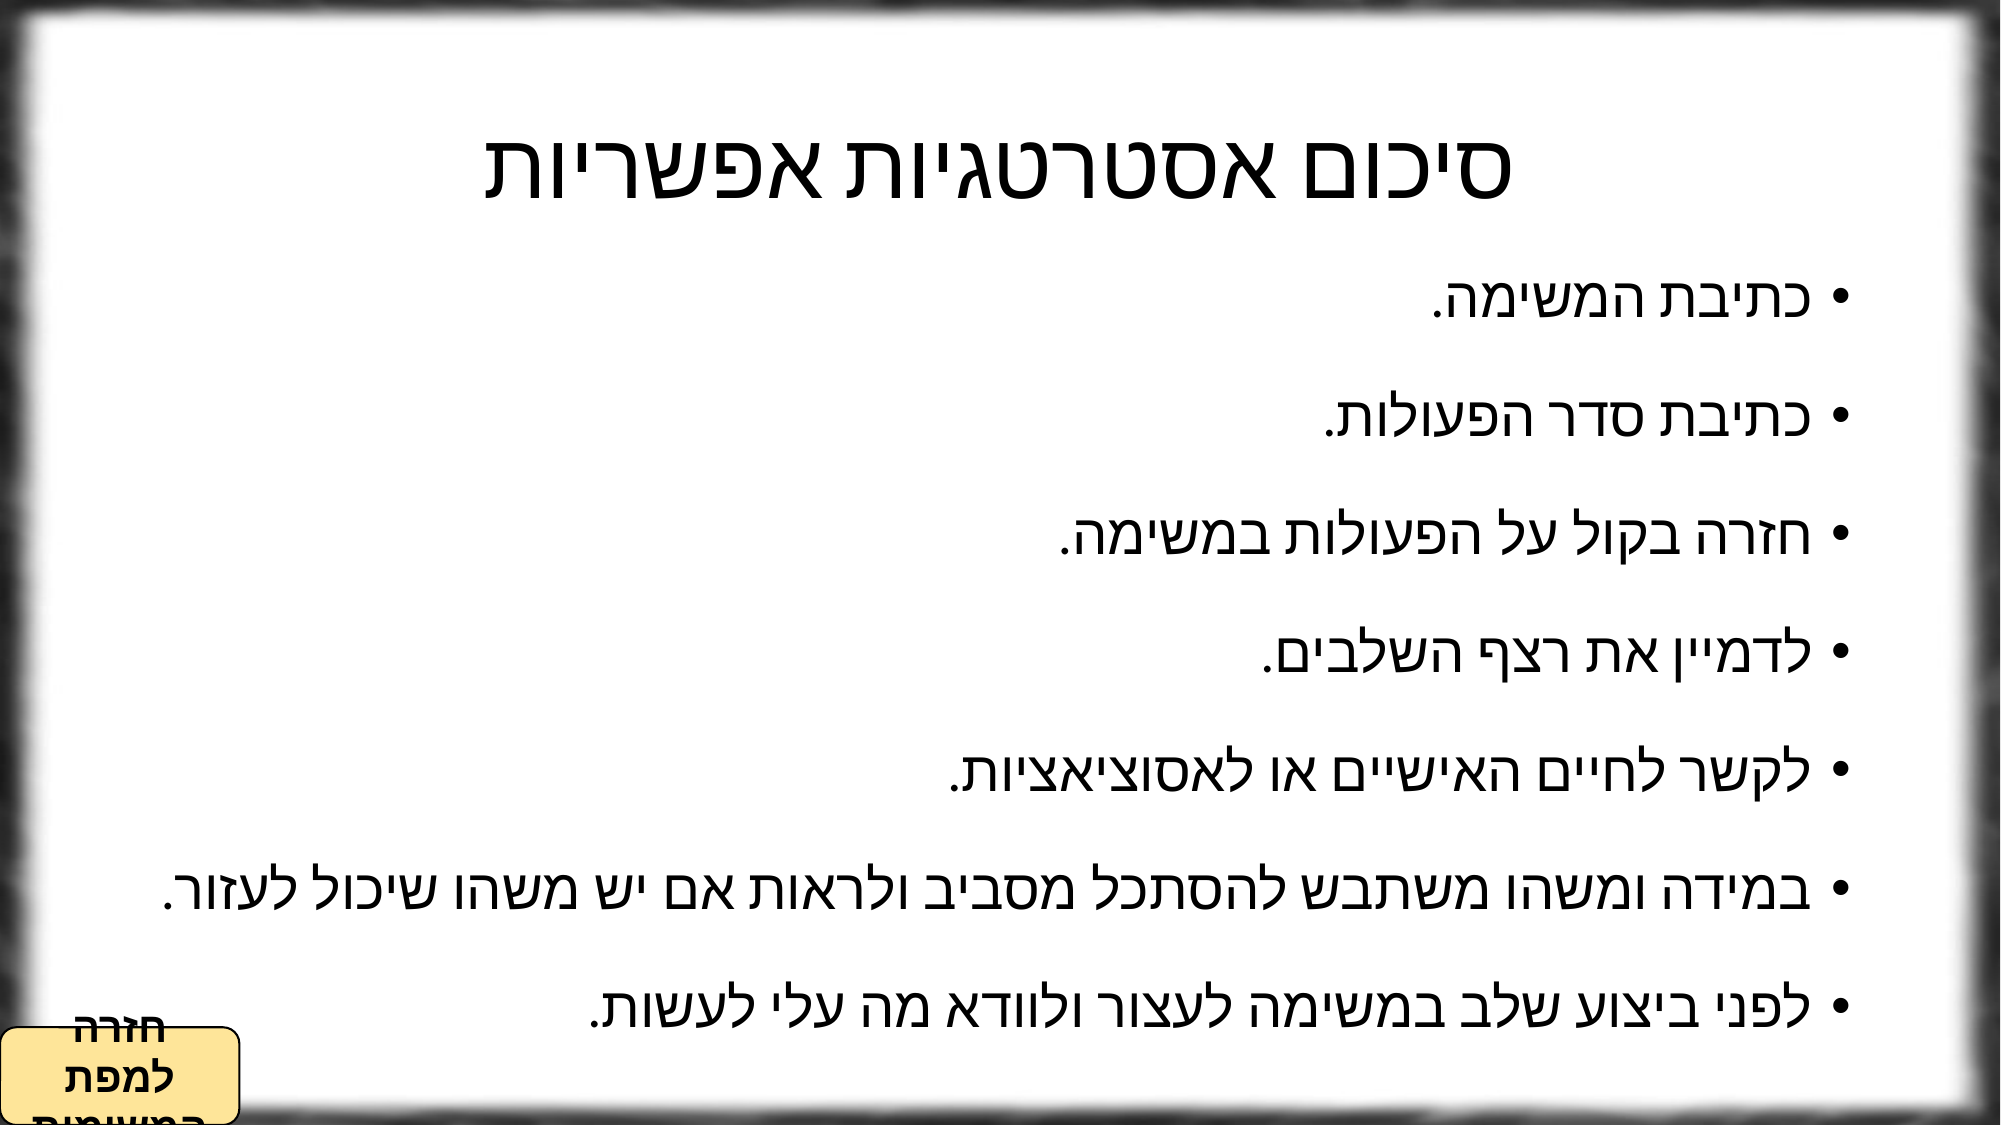

# סיכום אסטרטגיות אפשריות
כתיבת המשימה.
כתיבת סדר הפעולות.
חזרה בקול על הפעולות במשימה.
לדמיין את רצף השלבים.
לקשר לחיים האישיים או לאסוציאציות.
במידה ומשהו משתבש להסתכל מסביב ולראות אם יש משהו שיכול לעזור.
לפני ביצוע שלב במשימה לעצור ולוודא מה עלי לעשות.

חזרה למפת המשימות